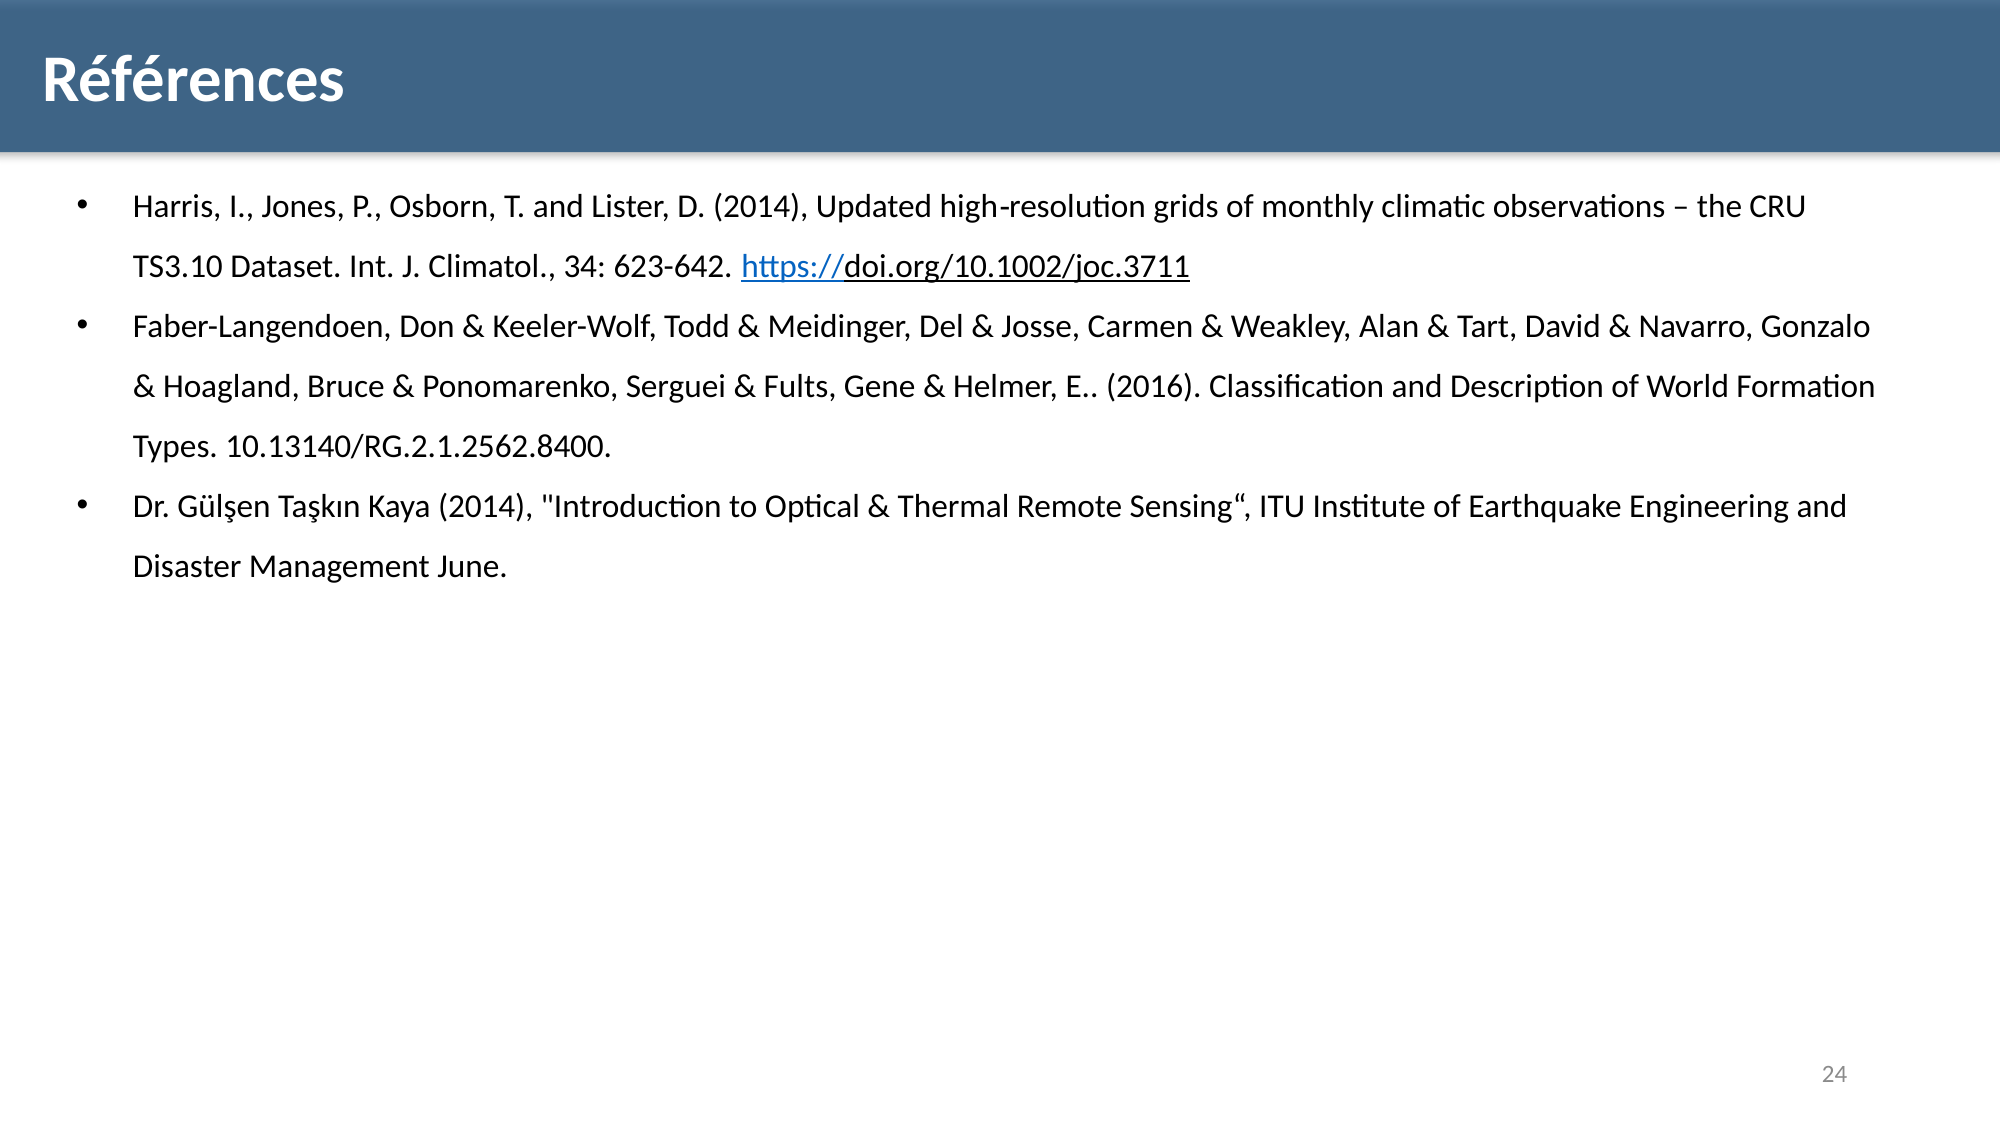

Références
Harris, I., Jones, P., Osborn, T. and Lister, D. (2014), Updated high‐resolution grids of monthly climatic observations – the CRU TS3.10 Dataset. Int. J. Climatol., 34: 623-642. https://doi.org/10.1002/joc.3711
Faber-Langendoen, Don & Keeler-Wolf, Todd & Meidinger, Del & Josse, Carmen & Weakley, Alan & Tart, David & Navarro, Gonzalo & Hoagland, Bruce & Ponomarenko, Serguei & Fults, Gene & Helmer, E.. (2016). Classification and Description of World Formation Types. 10.13140/RG.2.1.2562.8400.
Dr. Gülşen Taşkın Kaya (2014), "Introduction to Optical & Thermal Remote Sensing“, ITU Institute of Earthquake Engineering and Disaster Management June.
24